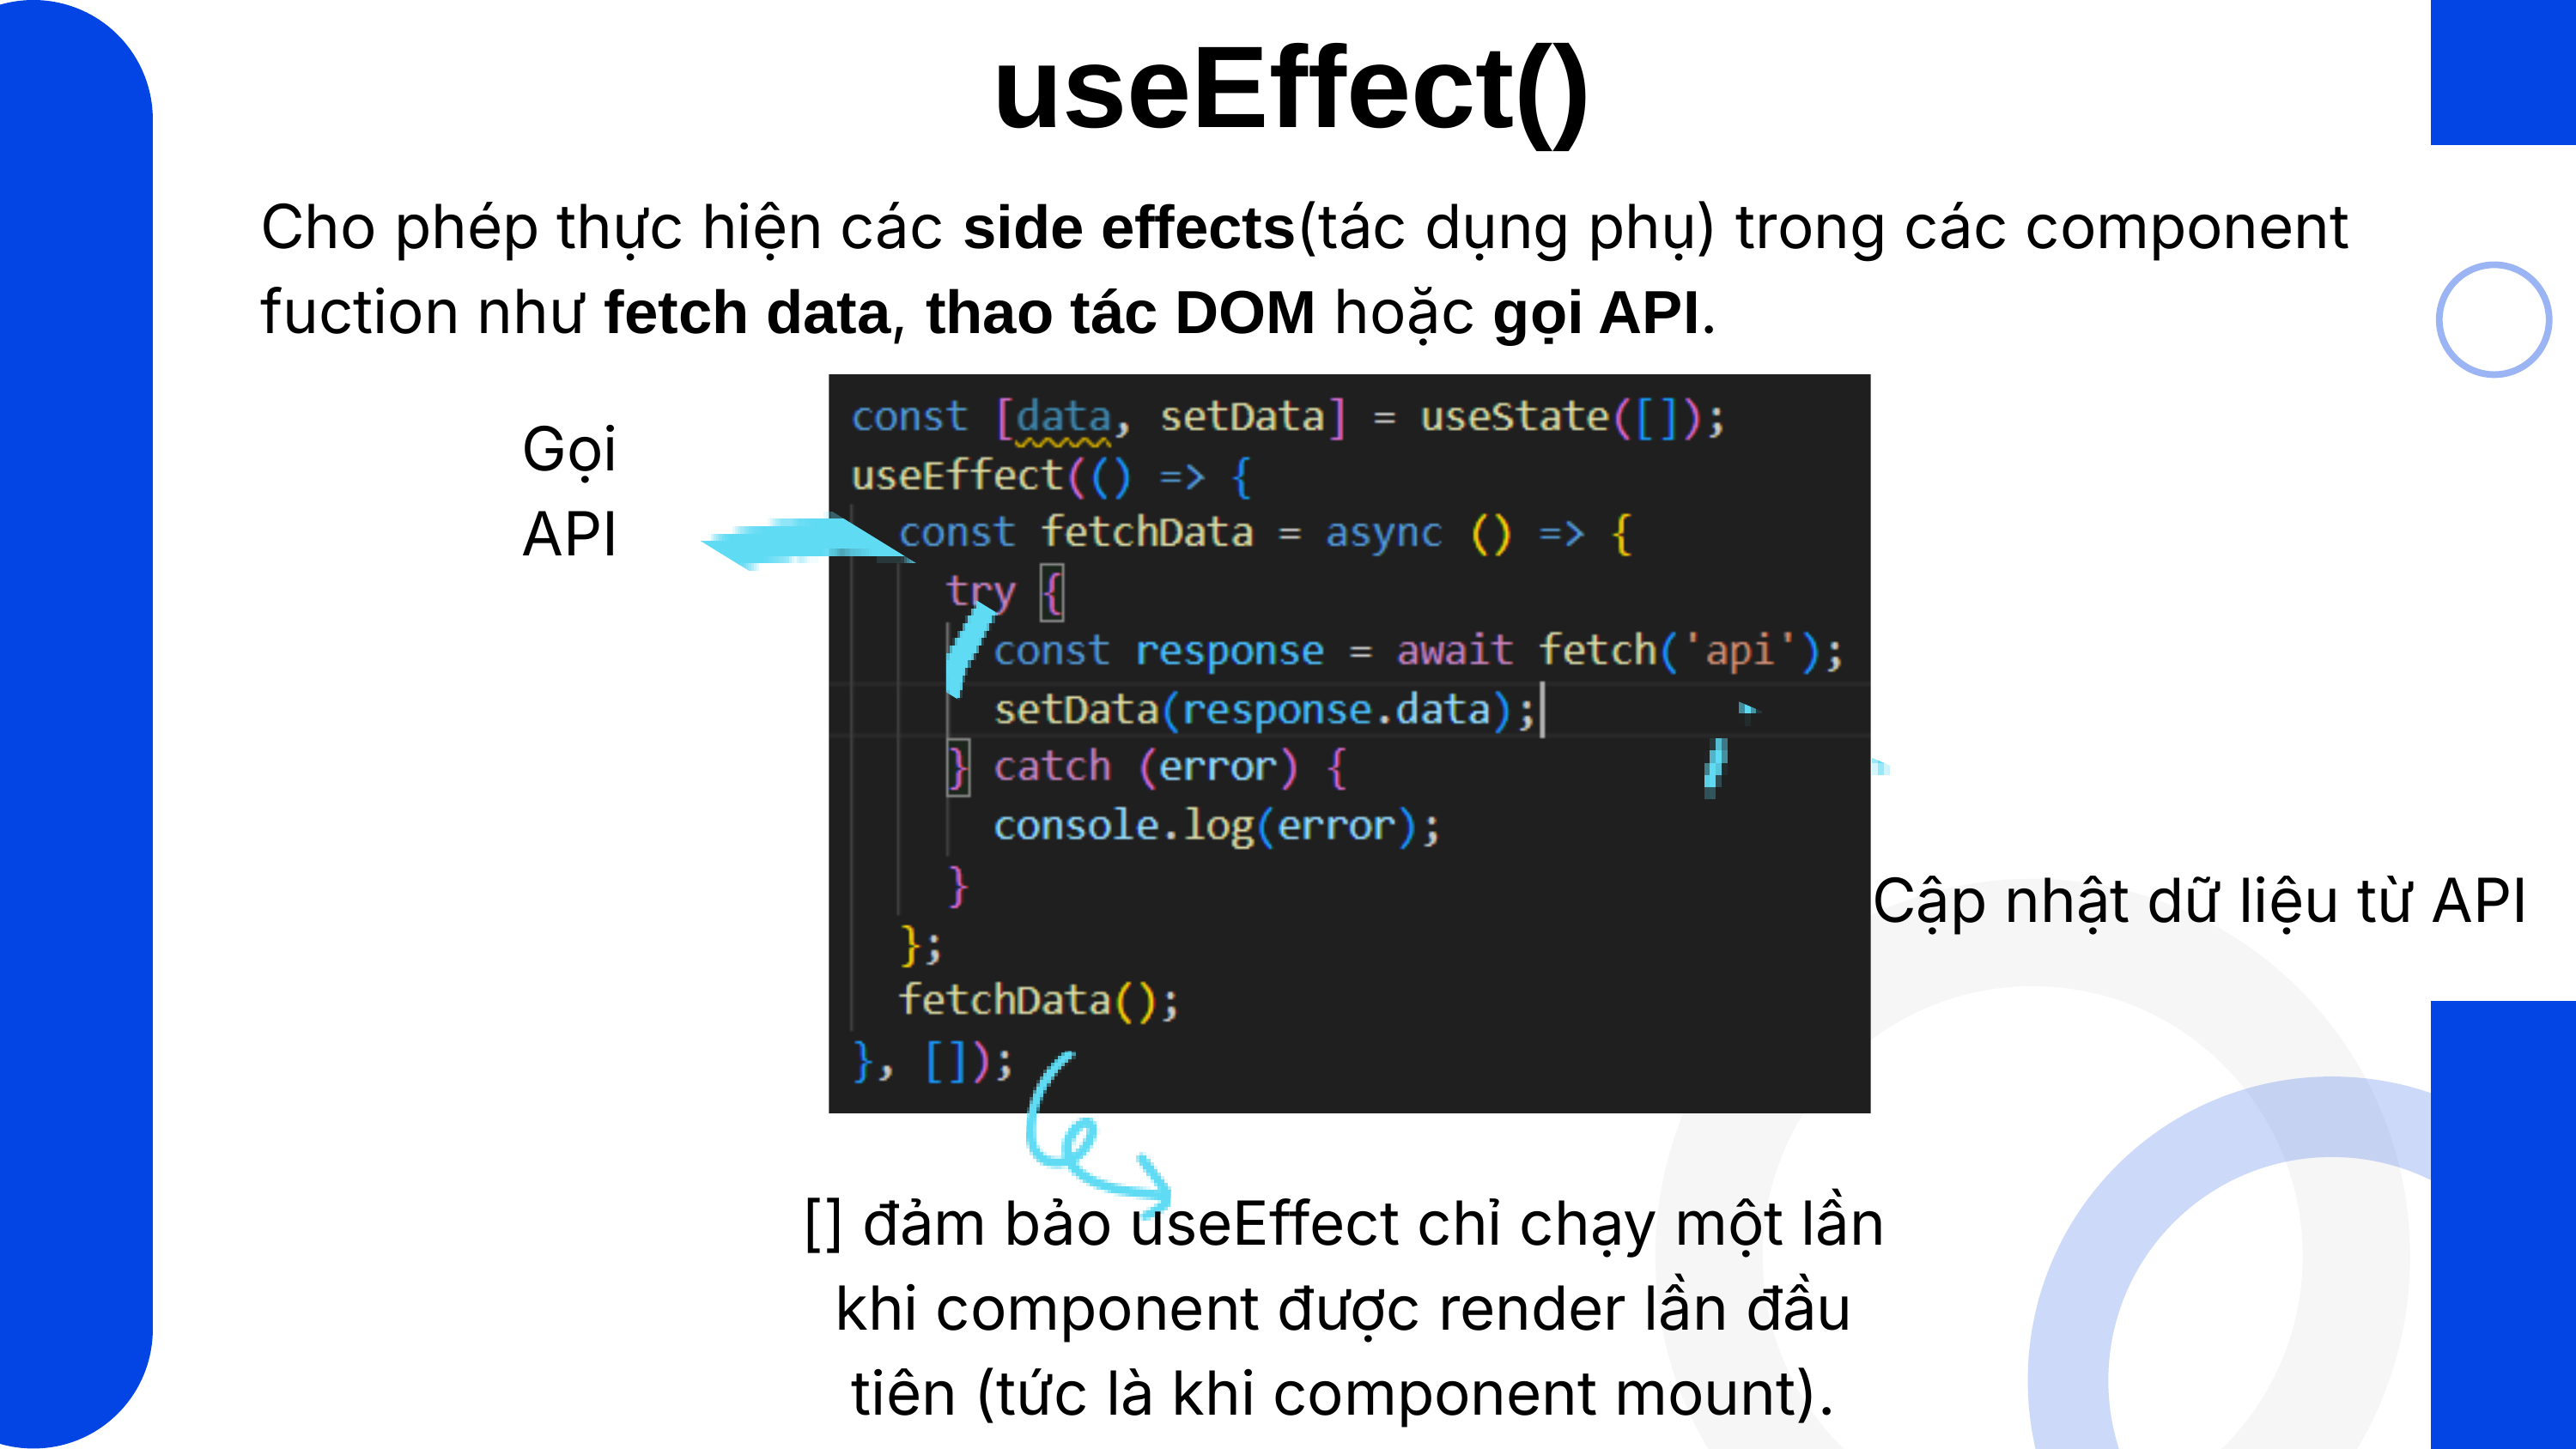

useEffect()
Cho phép thực hiện các side effects(tác dụng phụ) trong các component fuction như fetch data, thao tác DOM hoặc gọi API.

Gọi API

Cập nhật dữ liệu từ API

[] đảm bảo useEffect chỉ chạy một lần khi component được render lần đầu tiên (tức là khi component mount).